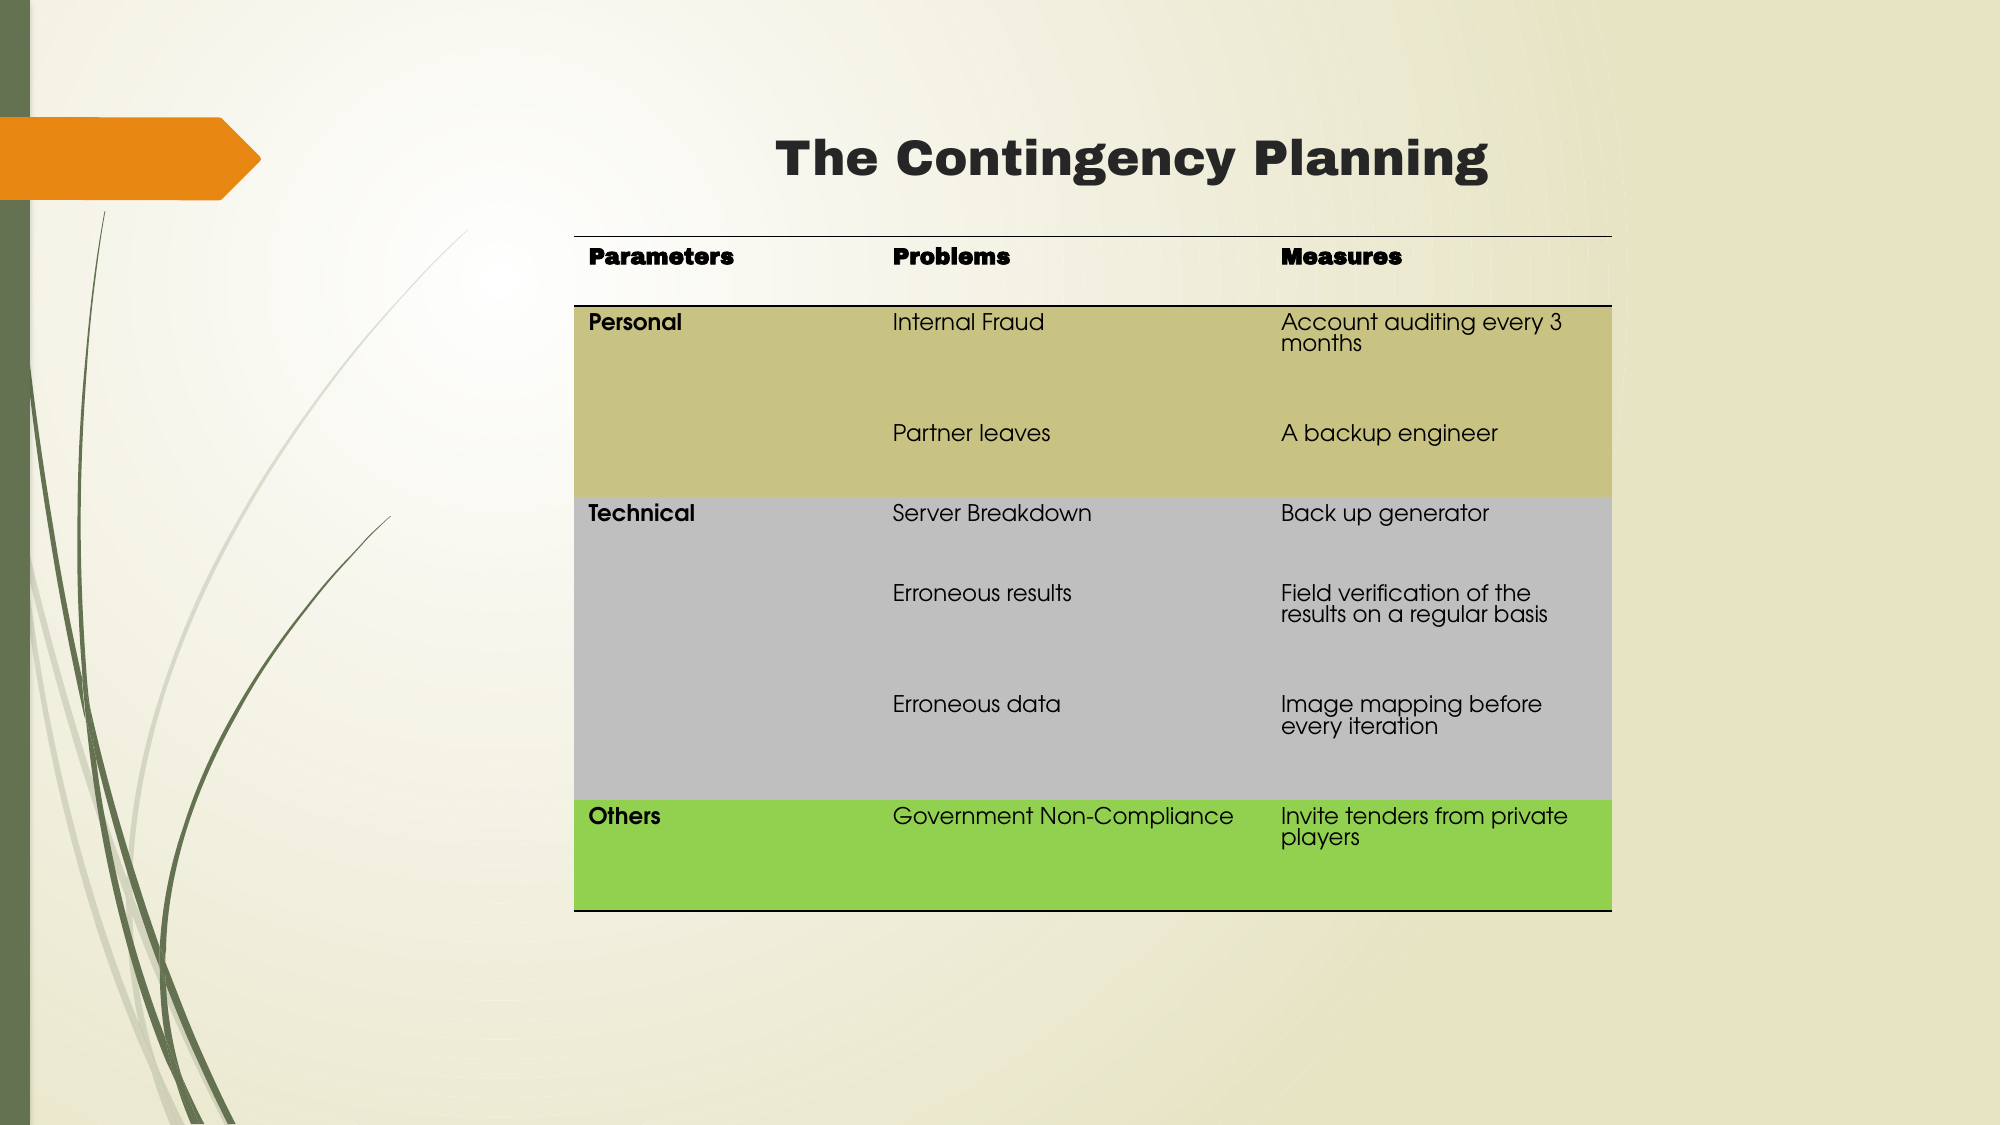

# The Contingency Planning
| Parameters | Problems | Measures |
| --- | --- | --- |
| Personal | Internal Fraud | Account auditing every 3 months |
|  | Partner leaves | A backup engineer |
| Technical | Server Breakdown | Back up generator |
|  | Erroneous results | Field verification of the results on a regular basis |
|  | Erroneous data | Image mapping before every iteration |
| Others | Government Non-Compliance | Invite tenders from private players |